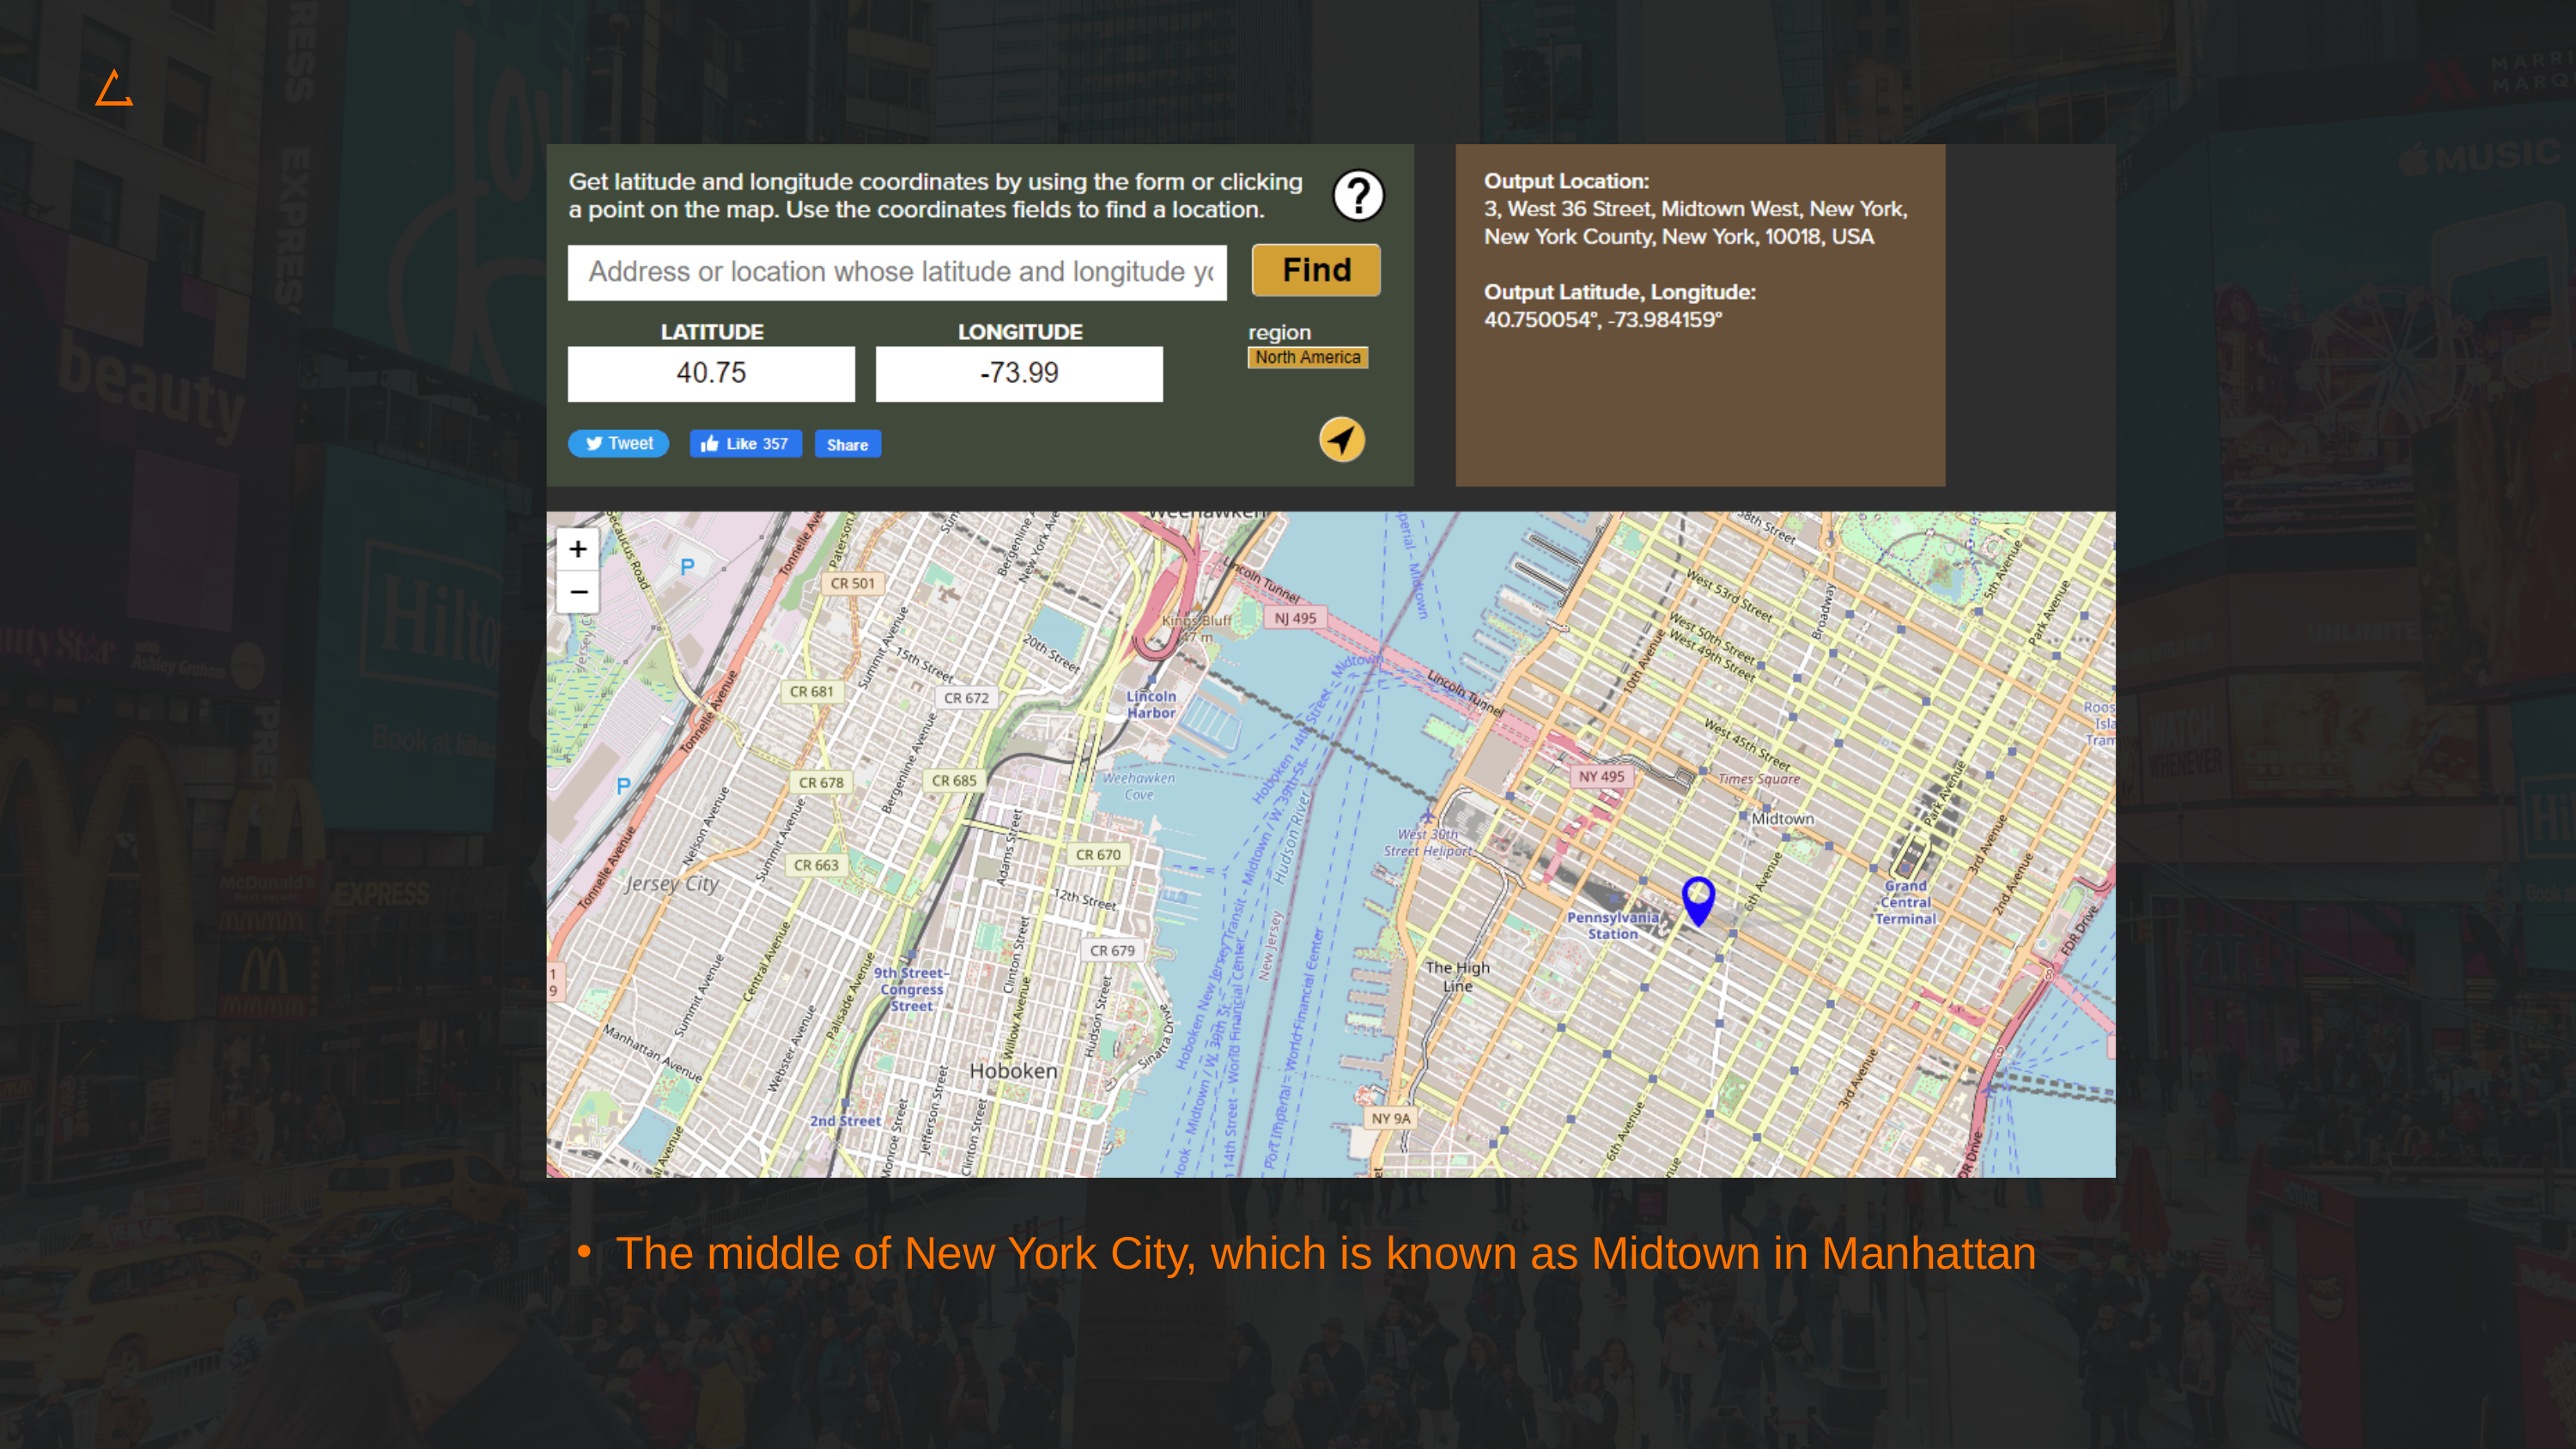

The middle of New York City, which is known as Midtown in Manhattan